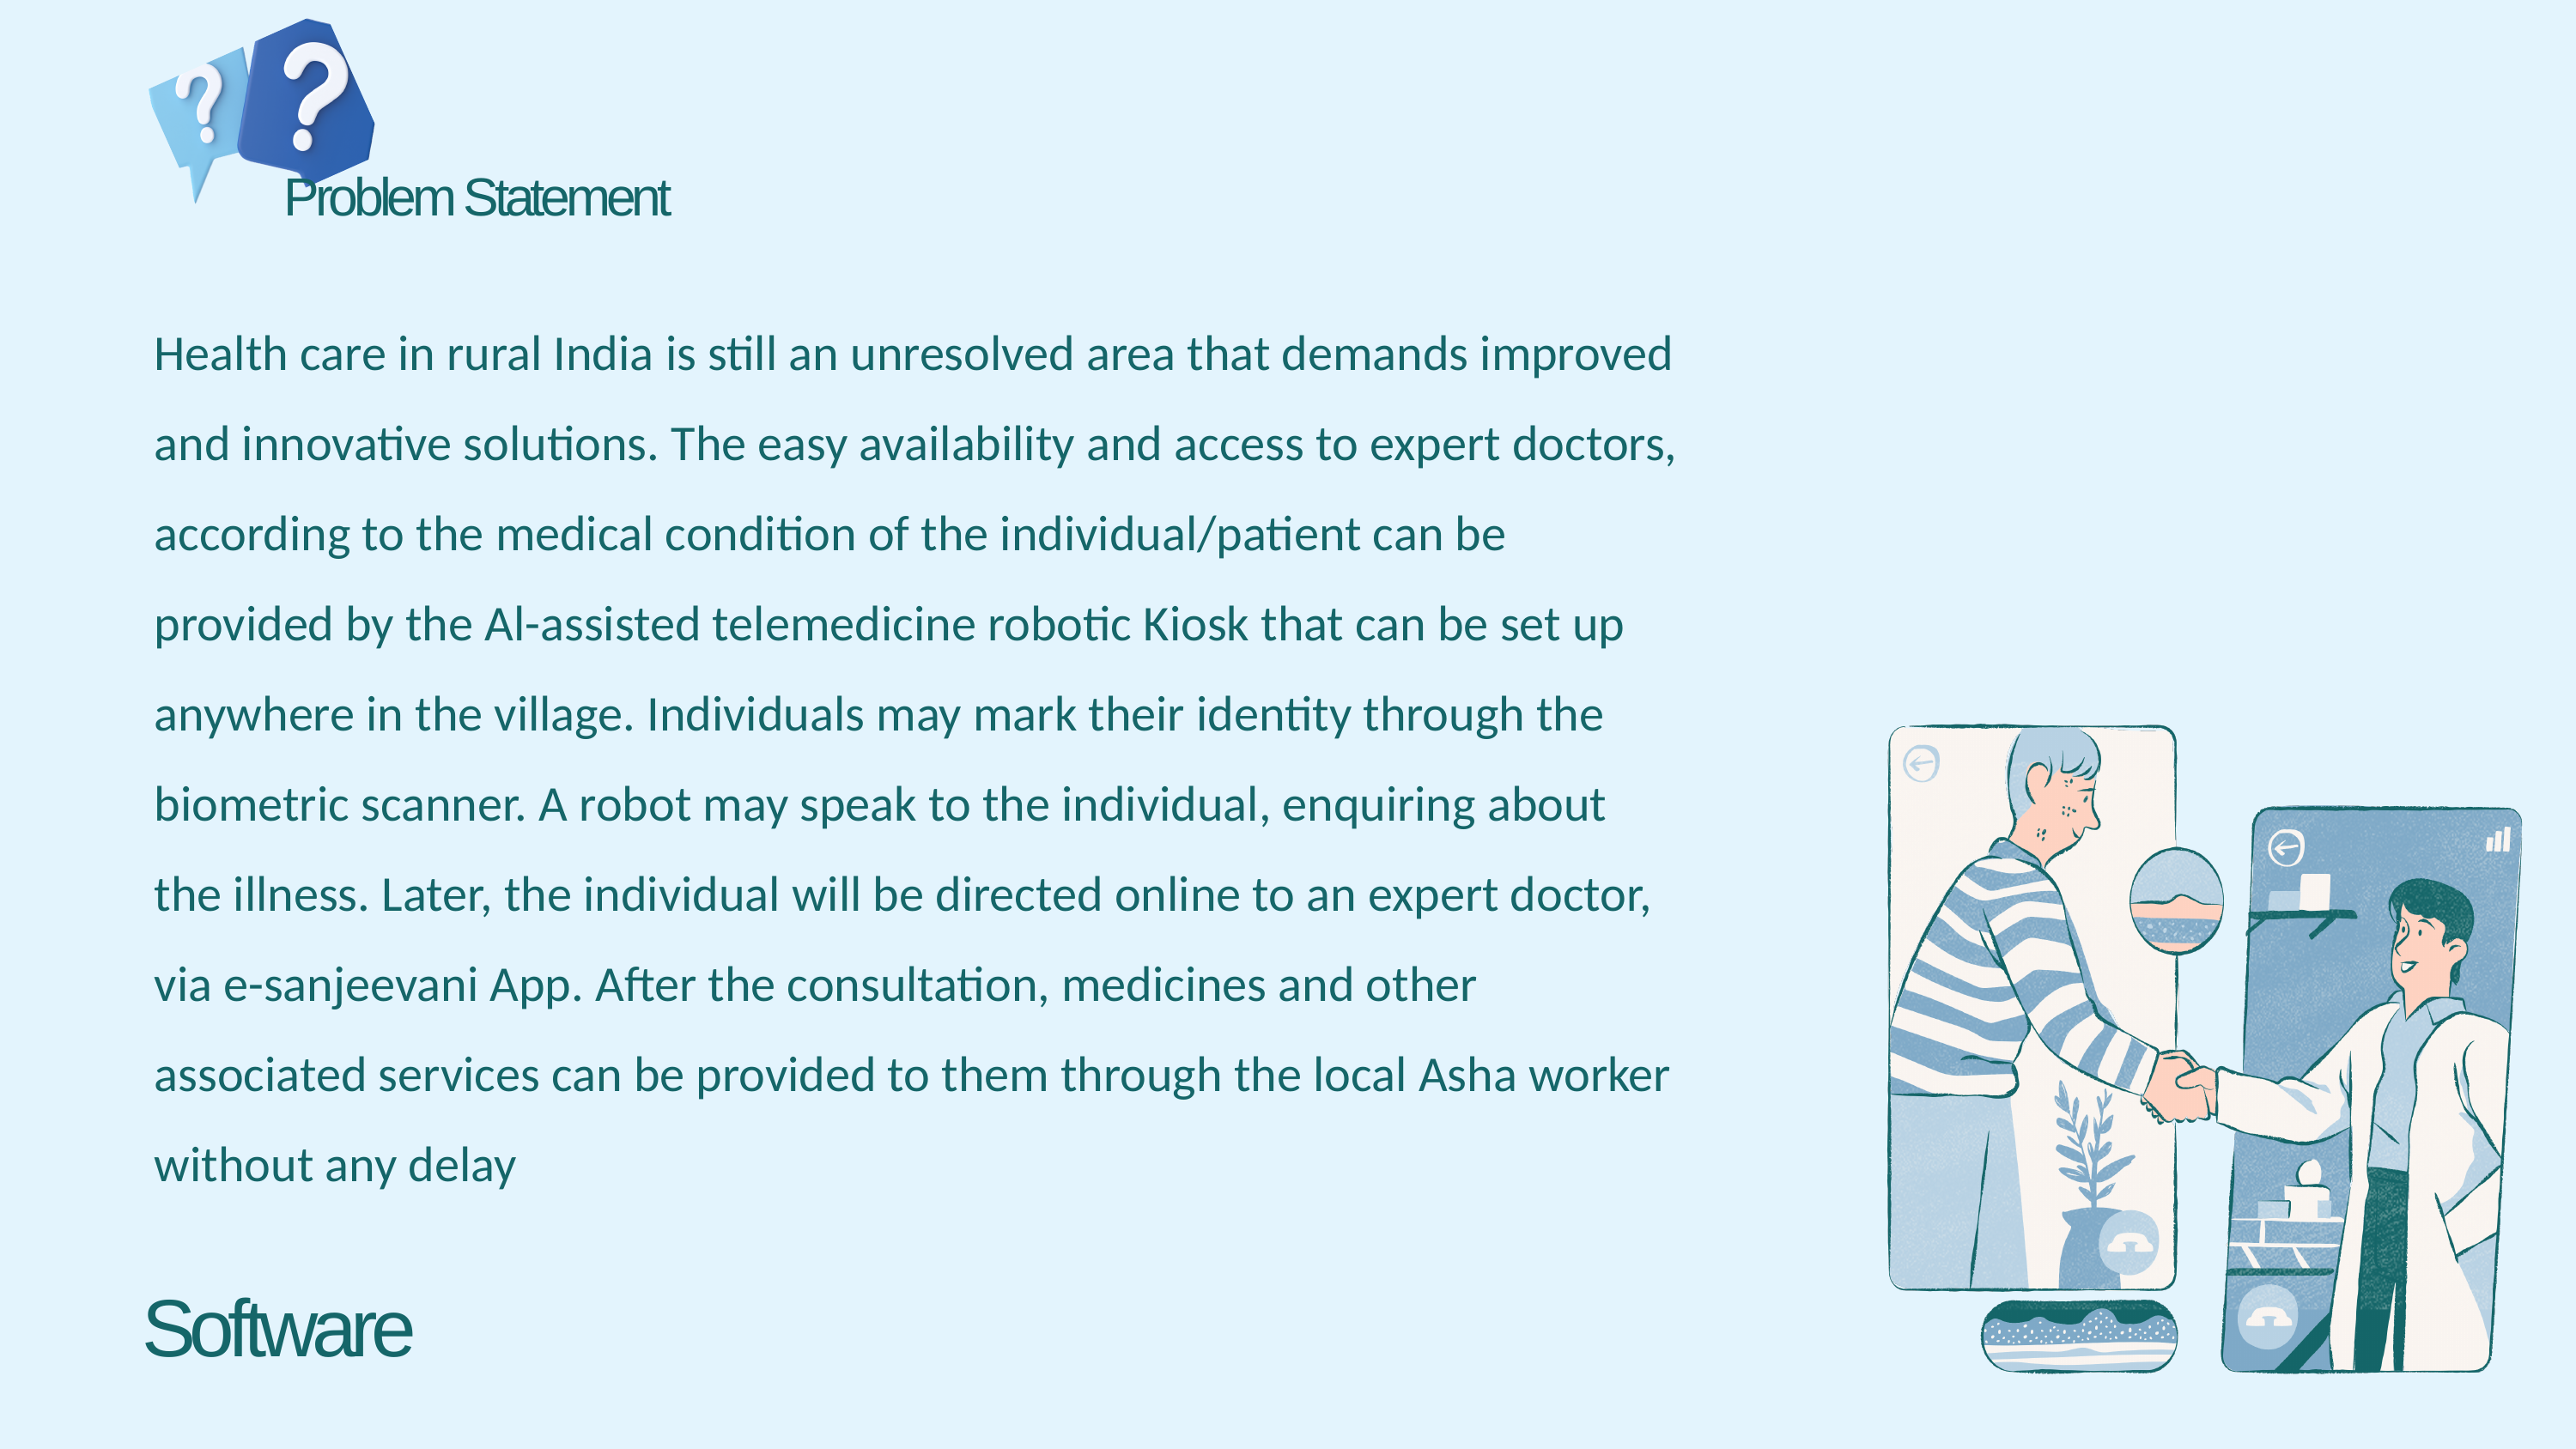

Problem Statement
Health care in rural India is still an unresolved area that demands improved and innovative solutions. The easy availability and access to expert doctors, according to the medical condition of the individual/patient can be provided by the Al-assisted telemedicine robotic Kiosk that can be set up anywhere in the village. Individuals may mark their identity through the biometric scanner. A robot may speak to the individual, enquiring about the illness. Later, the individual will be directed online to an expert doctor, via e-sanjeevani App. After the consultation, medicines and other associated services can be provided to them through the local Asha worker without any delay

Software